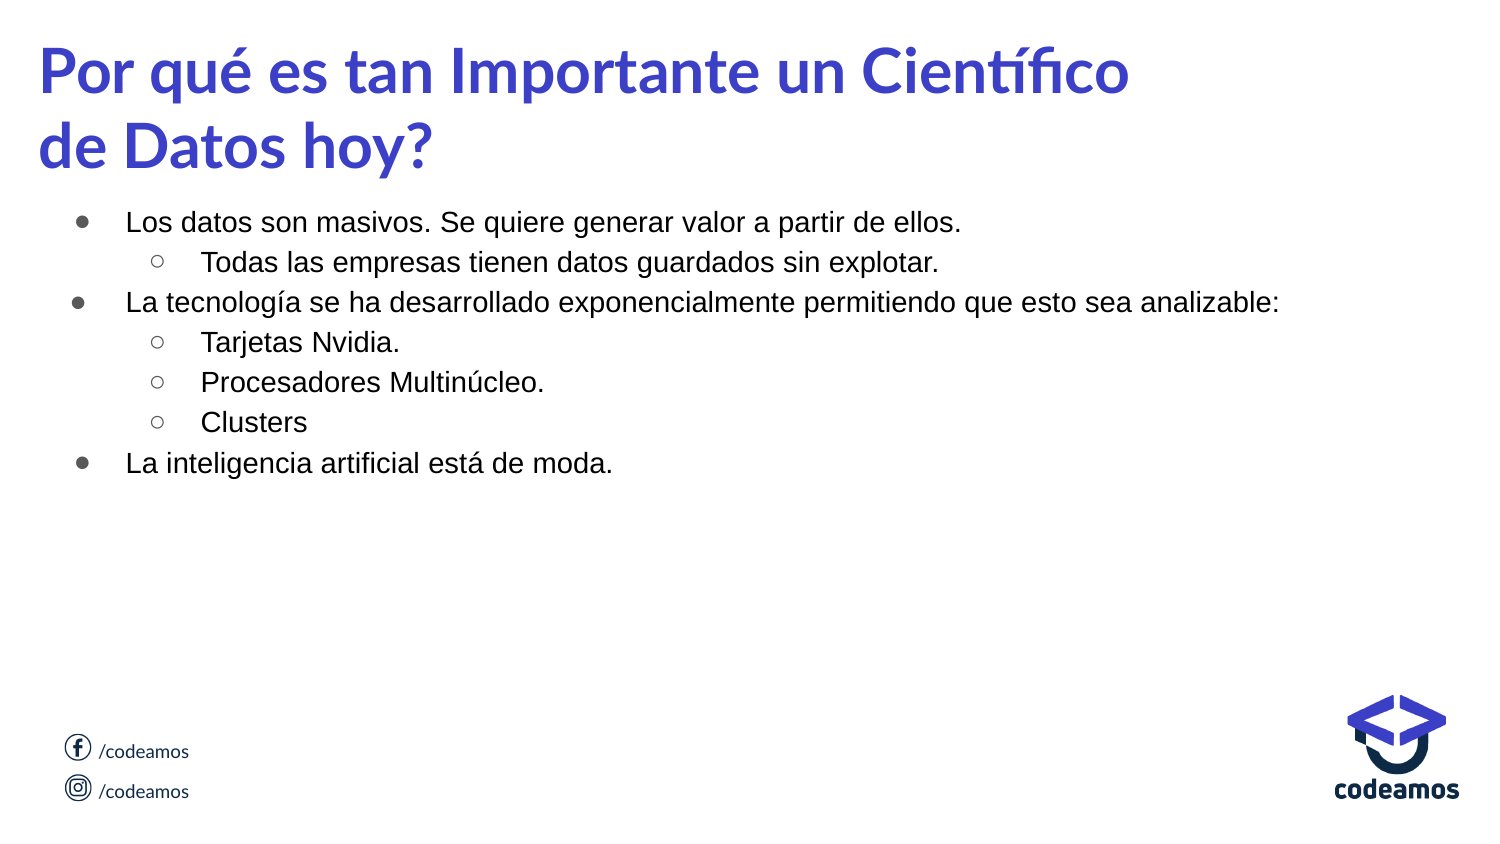

# Por qué es tan Importante un Científico de Datos hoy?
Los datos son masivos. Se quiere generar valor a partir de ellos.
Todas las empresas tienen datos guardados sin explotar.
La tecnología se ha desarrollado exponencialmente permitiendo que esto sea analizable:
Tarjetas Nvidia.
Procesadores Multinúcleo.
Clusters
La inteligencia artificial está de moda.